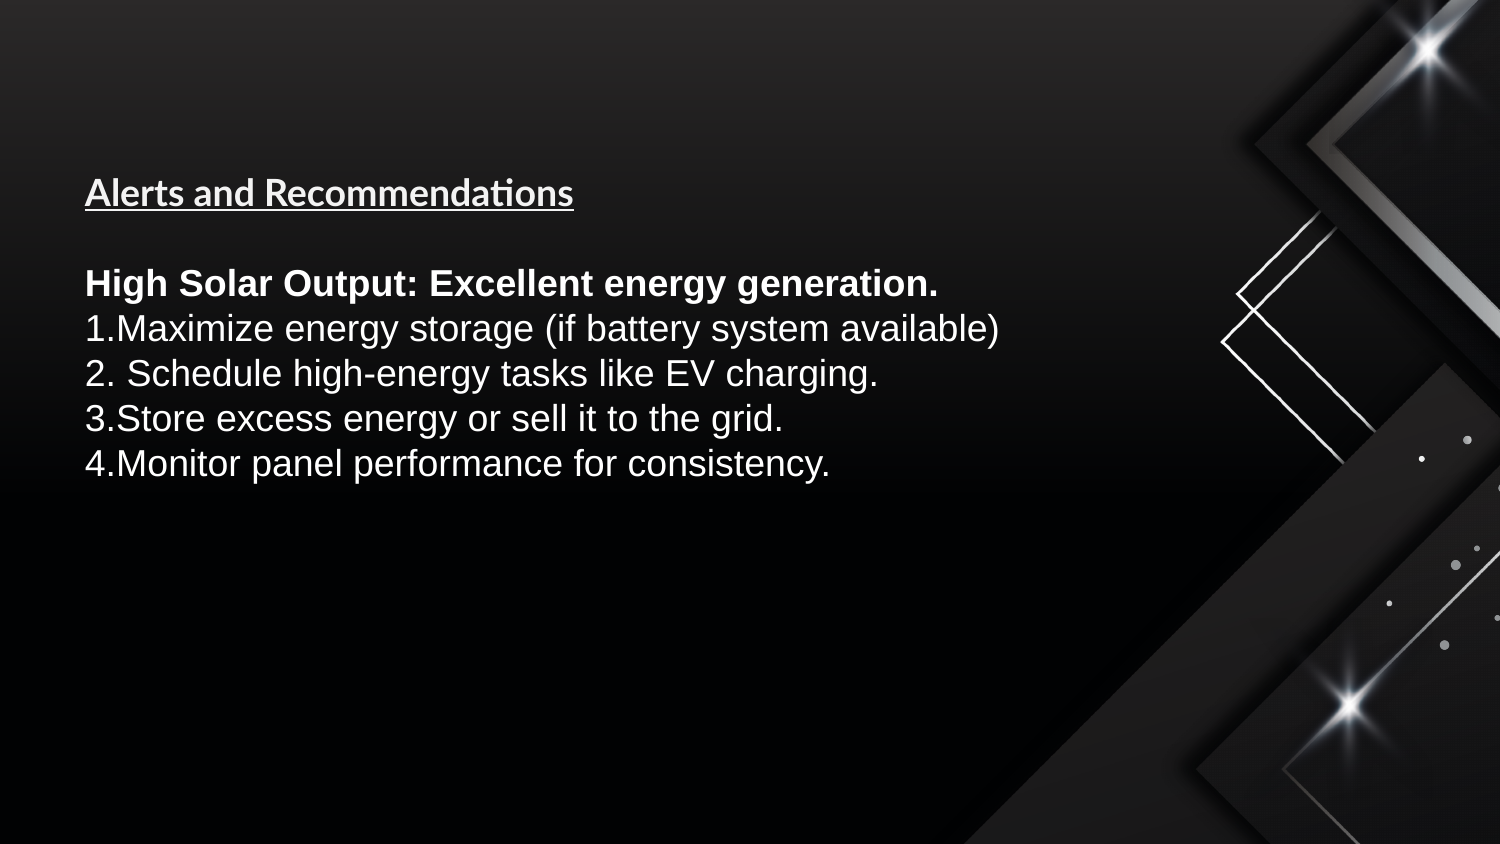

#
Alerts and Recommendations

High Solar Output: Excellent energy generation.
1.Maximize energy storage (if battery system available)
2. Schedule high-energy tasks like EV charging.
3.Store excess energy or sell it to the grid.
4.Monitor panel performance for consistency.